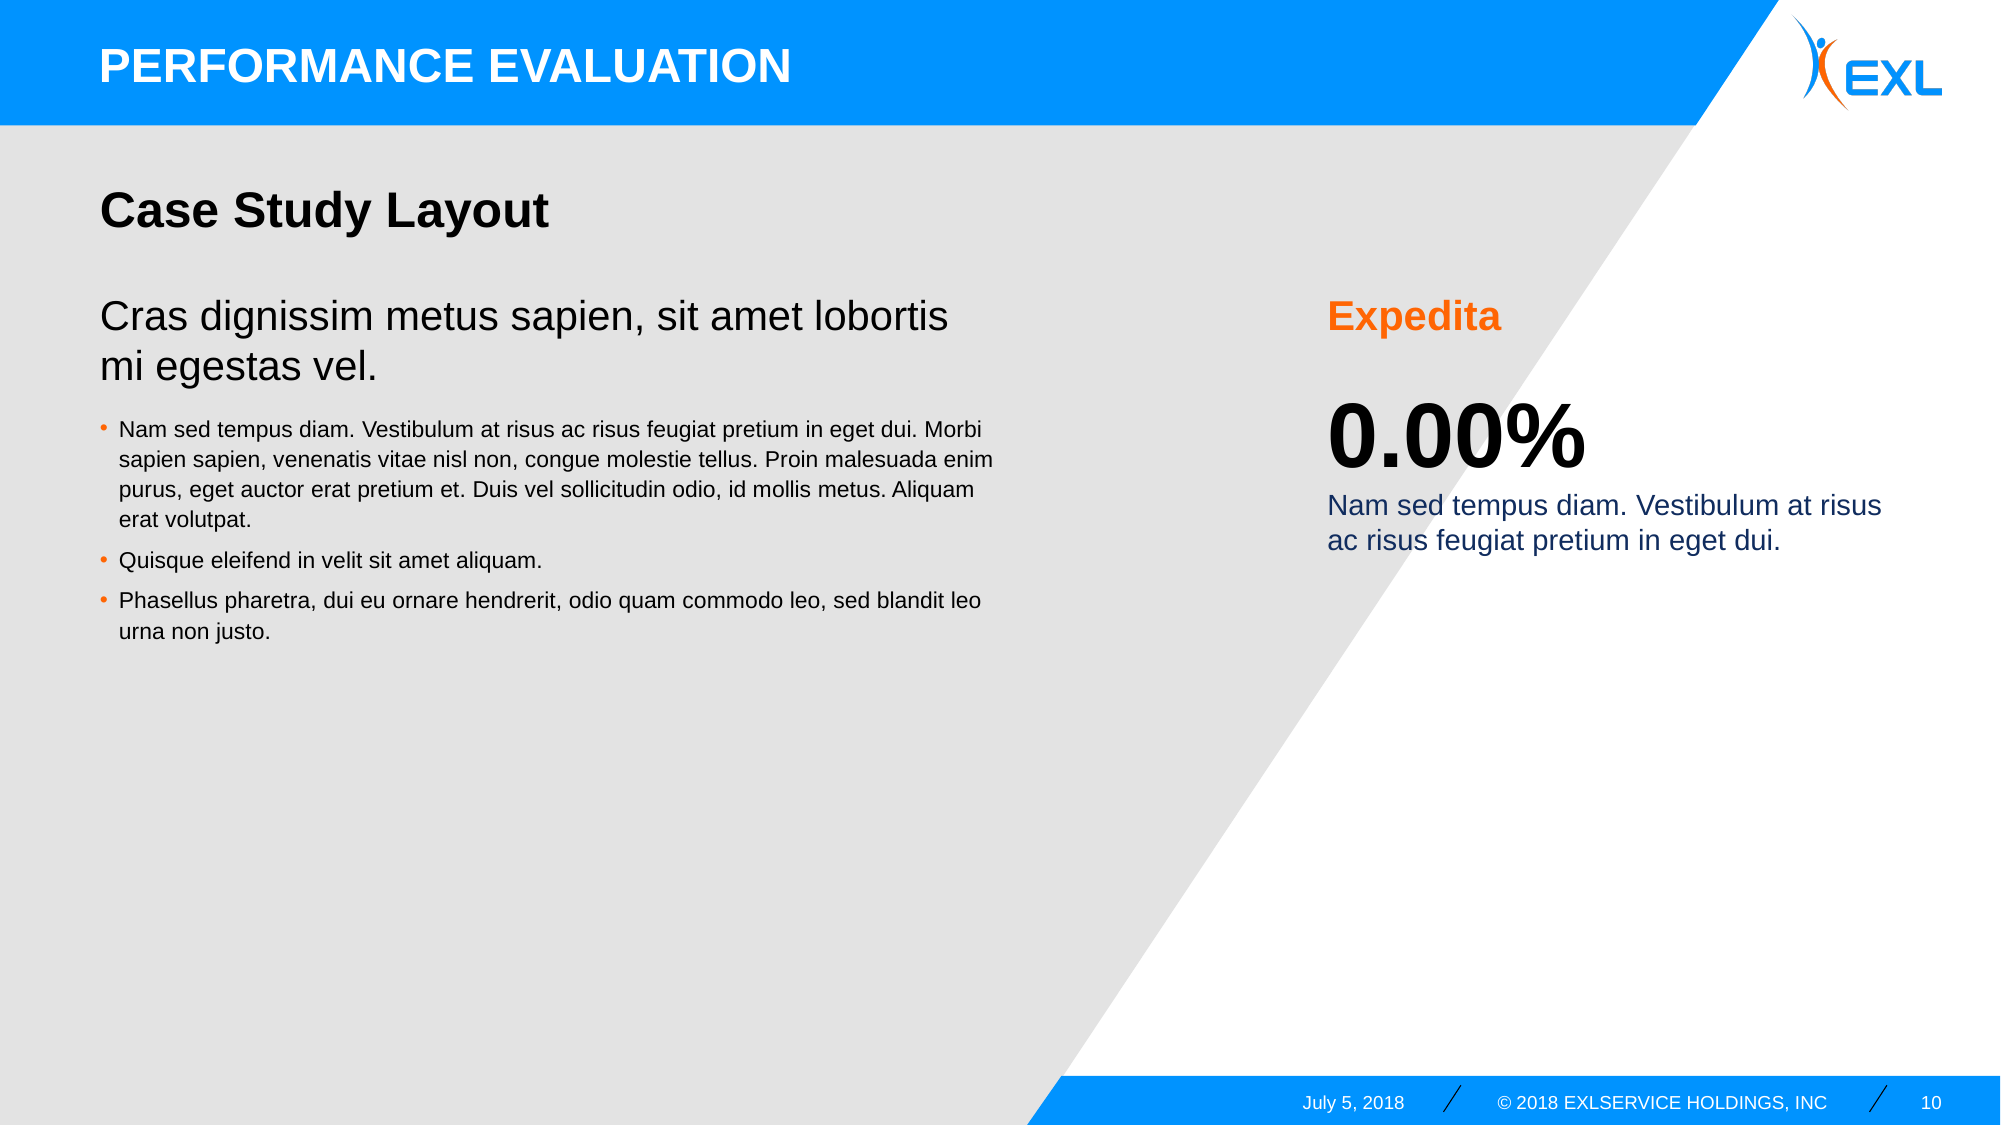

Performance EVALUATION
# Case Study Layout
Cras dignissim metus sapien, sit amet lobortis mi egestas vel.
Nam sed tempus diam. Vestibulum at risus ac risus feugiat pretium in eget dui. Morbi sapien sapien, venenatis vitae nisl non, congue molestie tellus. Proin malesuada enim purus, eget auctor erat pretium et. Duis vel sollicitudin odio, id mollis metus. Aliquam erat volutpat.
Quisque eleifend in velit sit amet aliquam.
Phasellus pharetra, dui eu ornare hendrerit, odio quam commodo leo, sed blandit leo urna non justo.
Expedita
0.00%
Nam sed tempus diam. Vestibulum at risus ac risus feugiat pretium in eget dui.